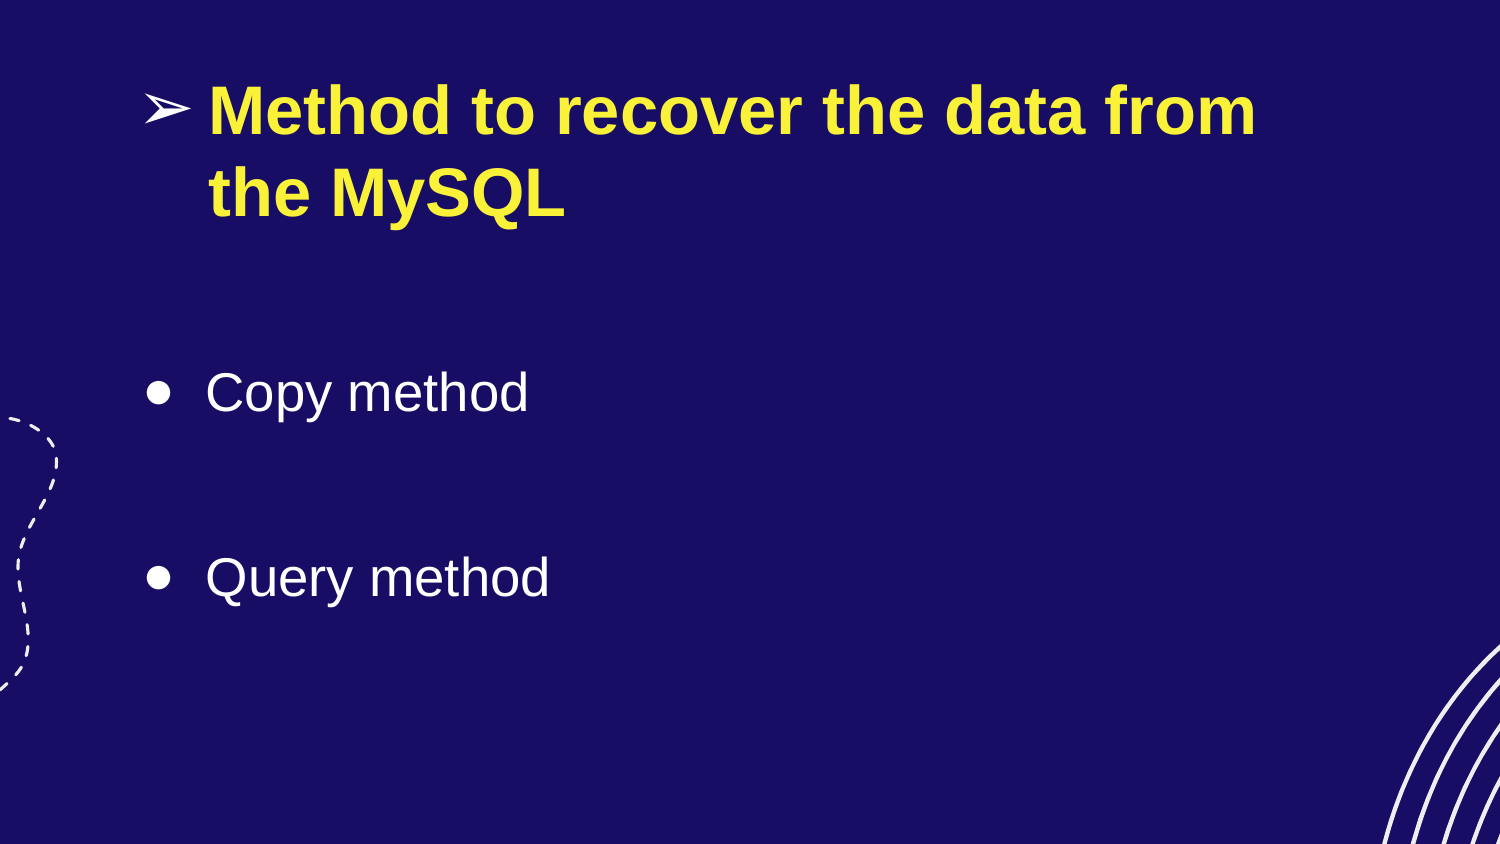

# Method to recover the data from the MySQL

Copy method

Query method